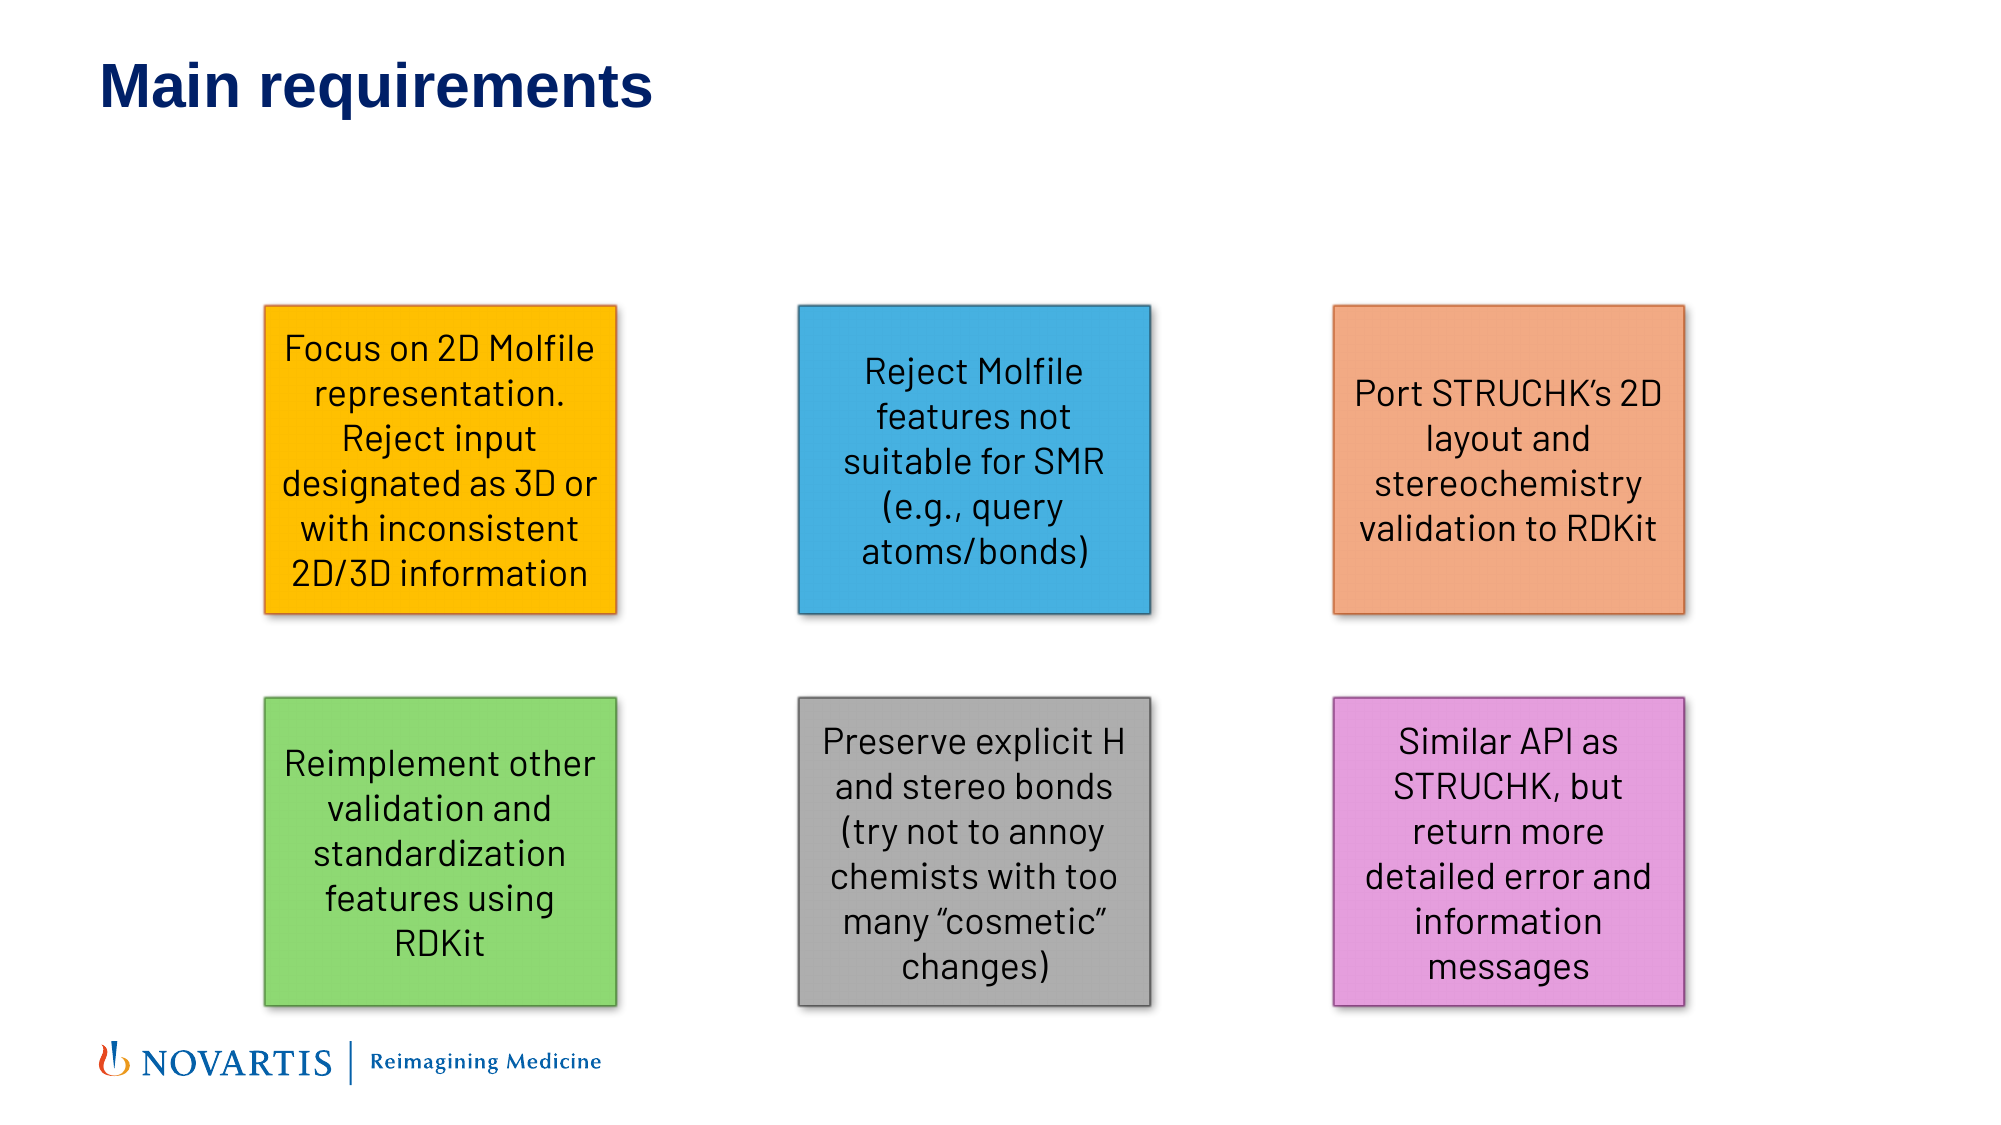

# Main requirements
Focus on 2D Molfile representation. Reject input designated as 3D or with inconsistent 2D/3D information
Reject Molfile features not suitable for SMR (e.g., query atoms/bonds)
Port STRUCHK’s 2D layout and stereochemistry validation to RDKit
Reimplement other validation and standardization features using RDKit
Preserve explicit H and stereo bonds (try not to annoy chemists with too many “cosmetic” changes)
Similar API as STRUCHK, but return more detailed error and information messages